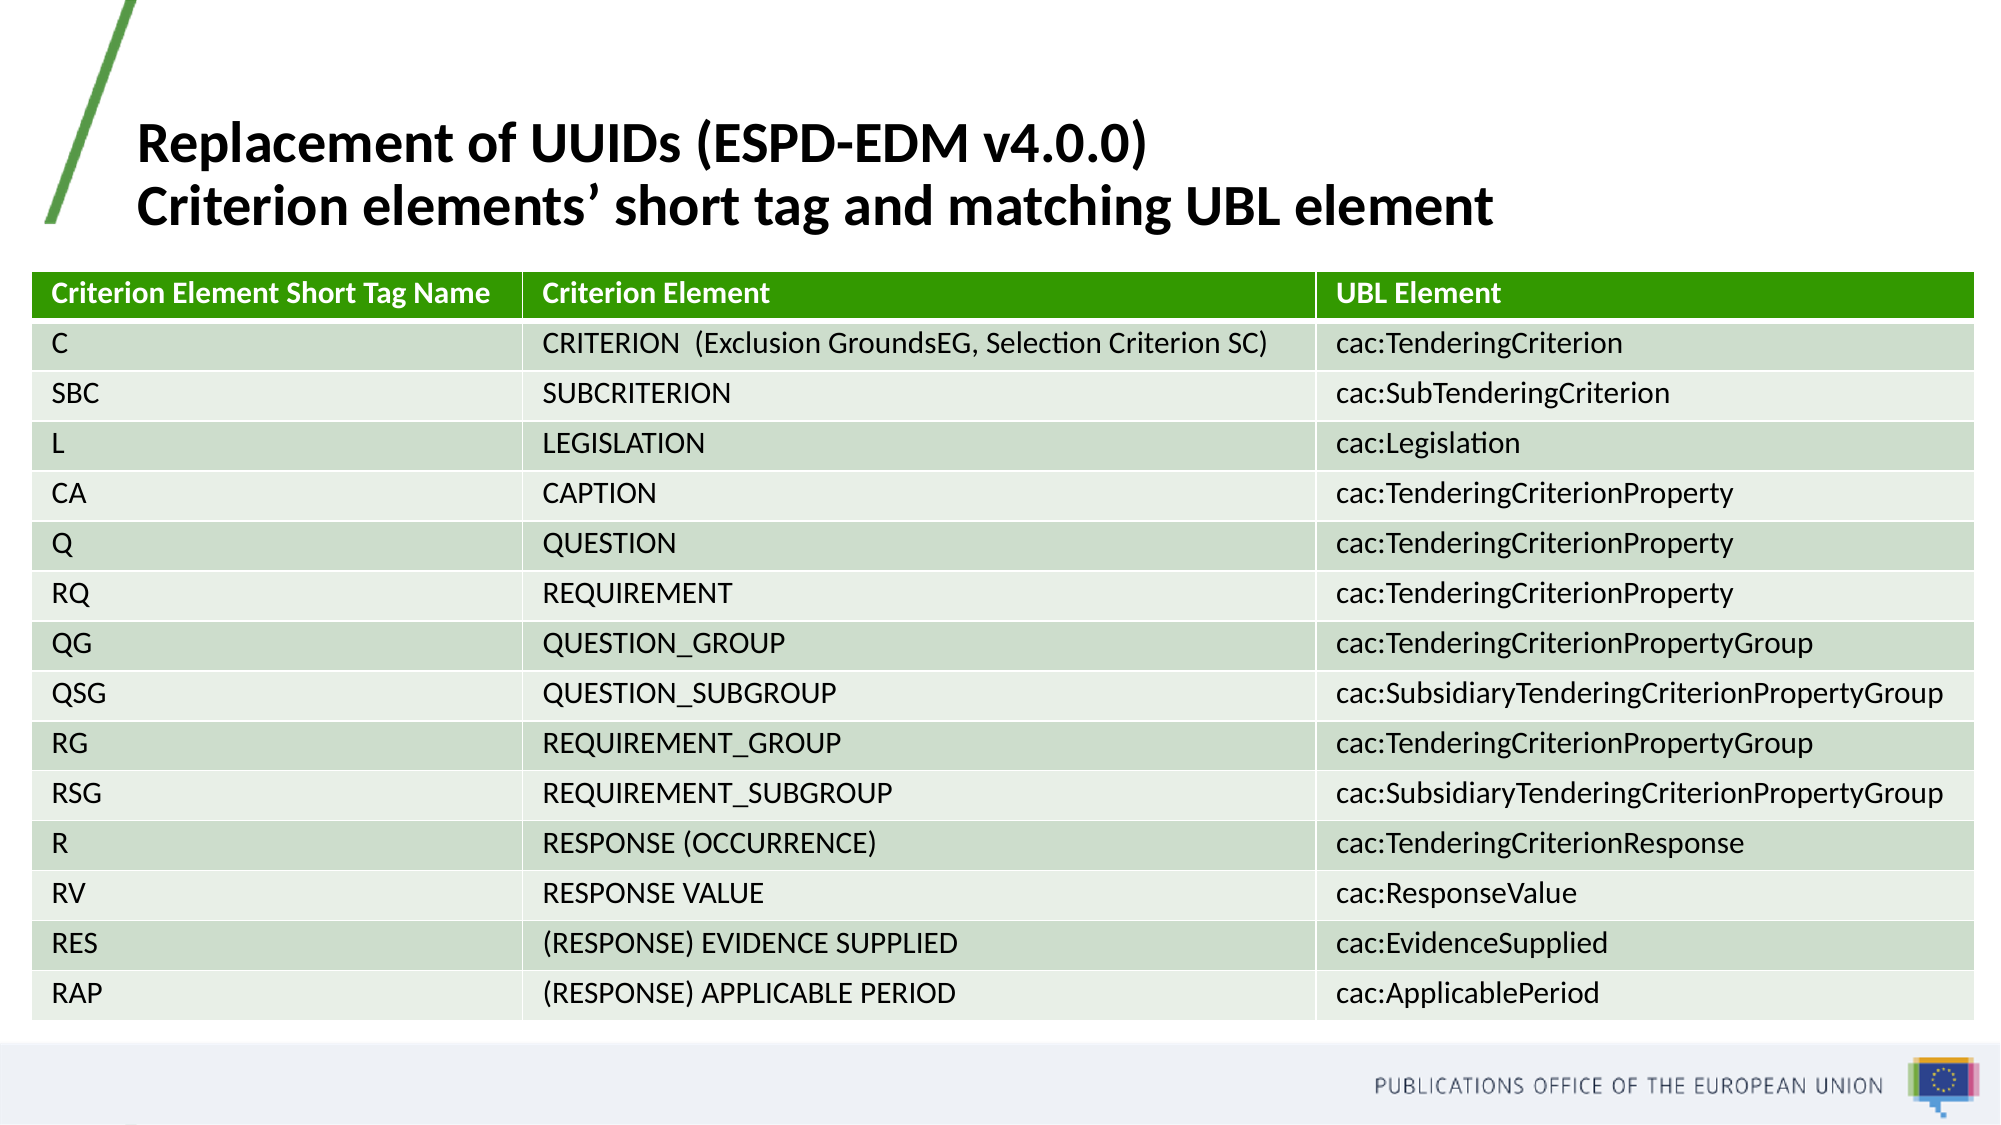

# Replacement of UUIDs (ESPD-EDM v4.0.0) Criterion elements’ short tag and matching UBL element

| Criterion Element Short Tag Name | Criterion Element | UBL Element |
| --- | --- | --- |
| C | CRITERION  (Exclusion GroundsEG, Selection Criterion SC) | cac:TenderingCriterion |
| SBC | SUBCRITERION | cac:SubTenderingCriterion |
| L | LEGISLATION | cac:Legislation |
| CA | CAPTION | cac:TenderingCriterionProperty |
| Q | QUESTION | cac:TenderingCriterionProperty |
| RQ | REQUIREMENT | cac:TenderingCriterionProperty |
| QG | QUESTION\_GROUP | cac:TenderingCriterionPropertyGroup |
| QSG | QUESTION\_SUBGROUP | cac:SubsidiaryTenderingCriterionPropertyGroup |
| RG | REQUIREMENT\_GROUP | cac:TenderingCriterionPropertyGroup |
| RSG | REQUIREMENT\_SUBGROUP | cac:SubsidiaryTenderingCriterionPropertyGroup |
| R | RESPONSE (OCCURRENCE) | cac:TenderingCriterionResponse |
| RV | RESPONSE VALUE | cac:ResponseValue |
| RES | (RESPONSE) EVIDENCE SUPPLIED | cac:EvidenceSupplied |
| RAP | (RESPONSE) APPLICABLE PERIOD | cac:ApplicablePeriod |